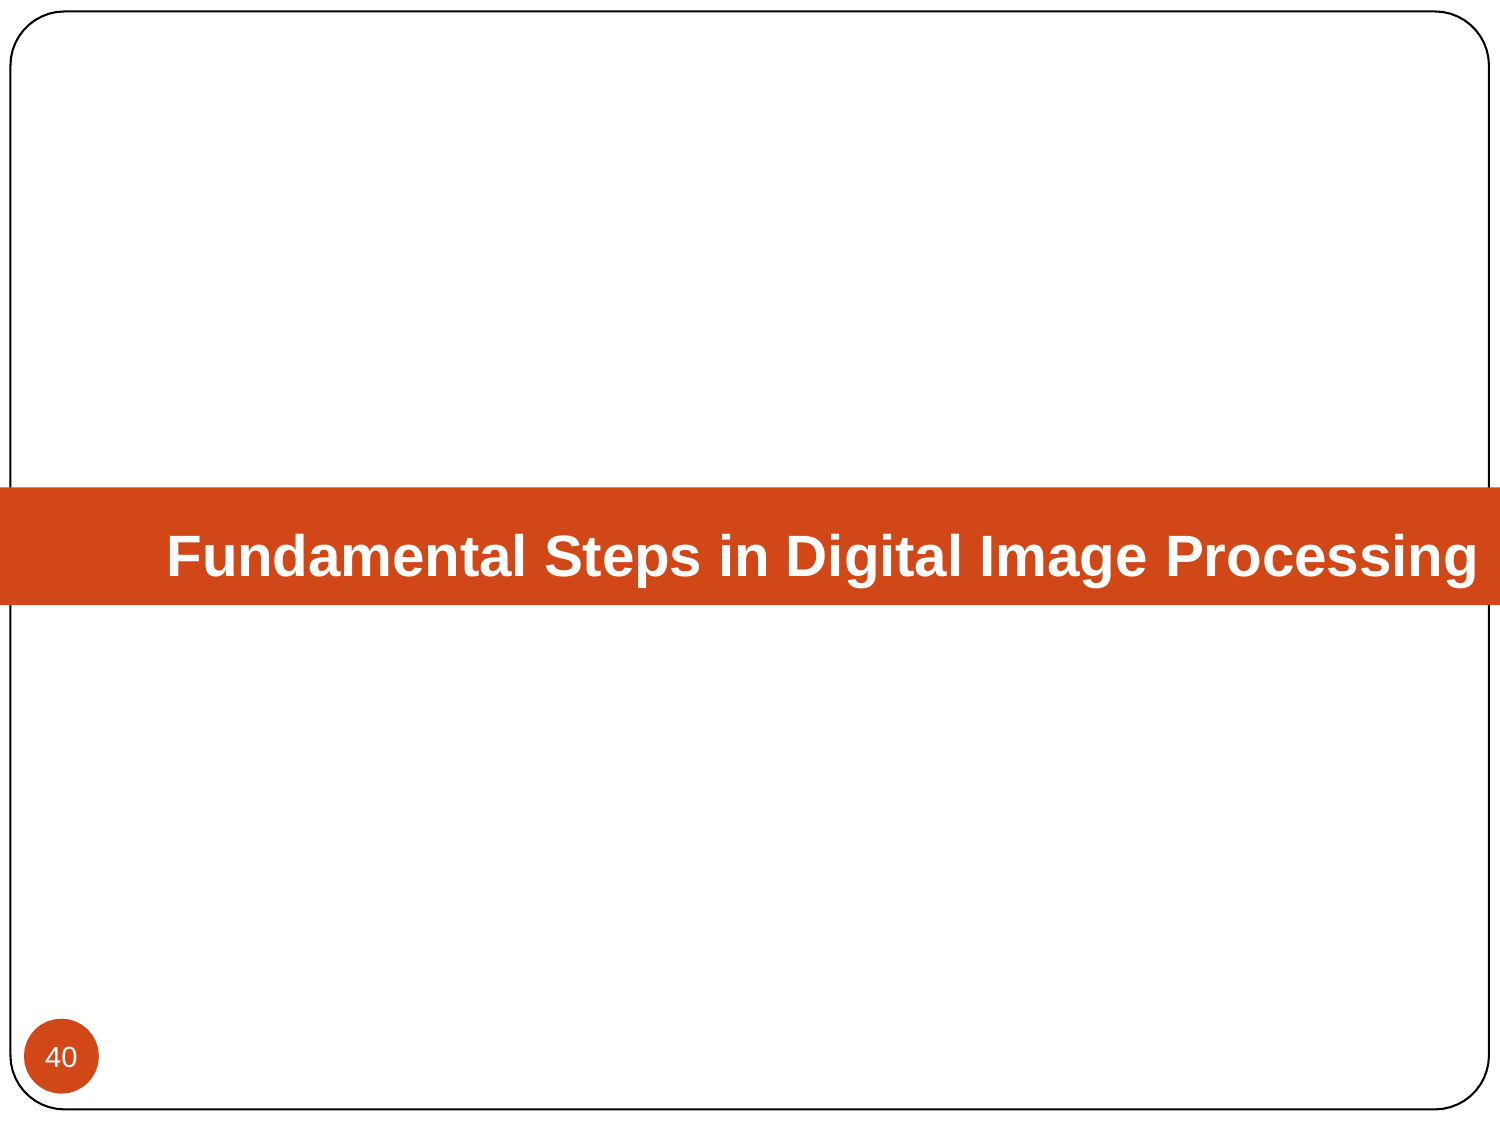

# Fundamental Steps in Digital Image Processing

40